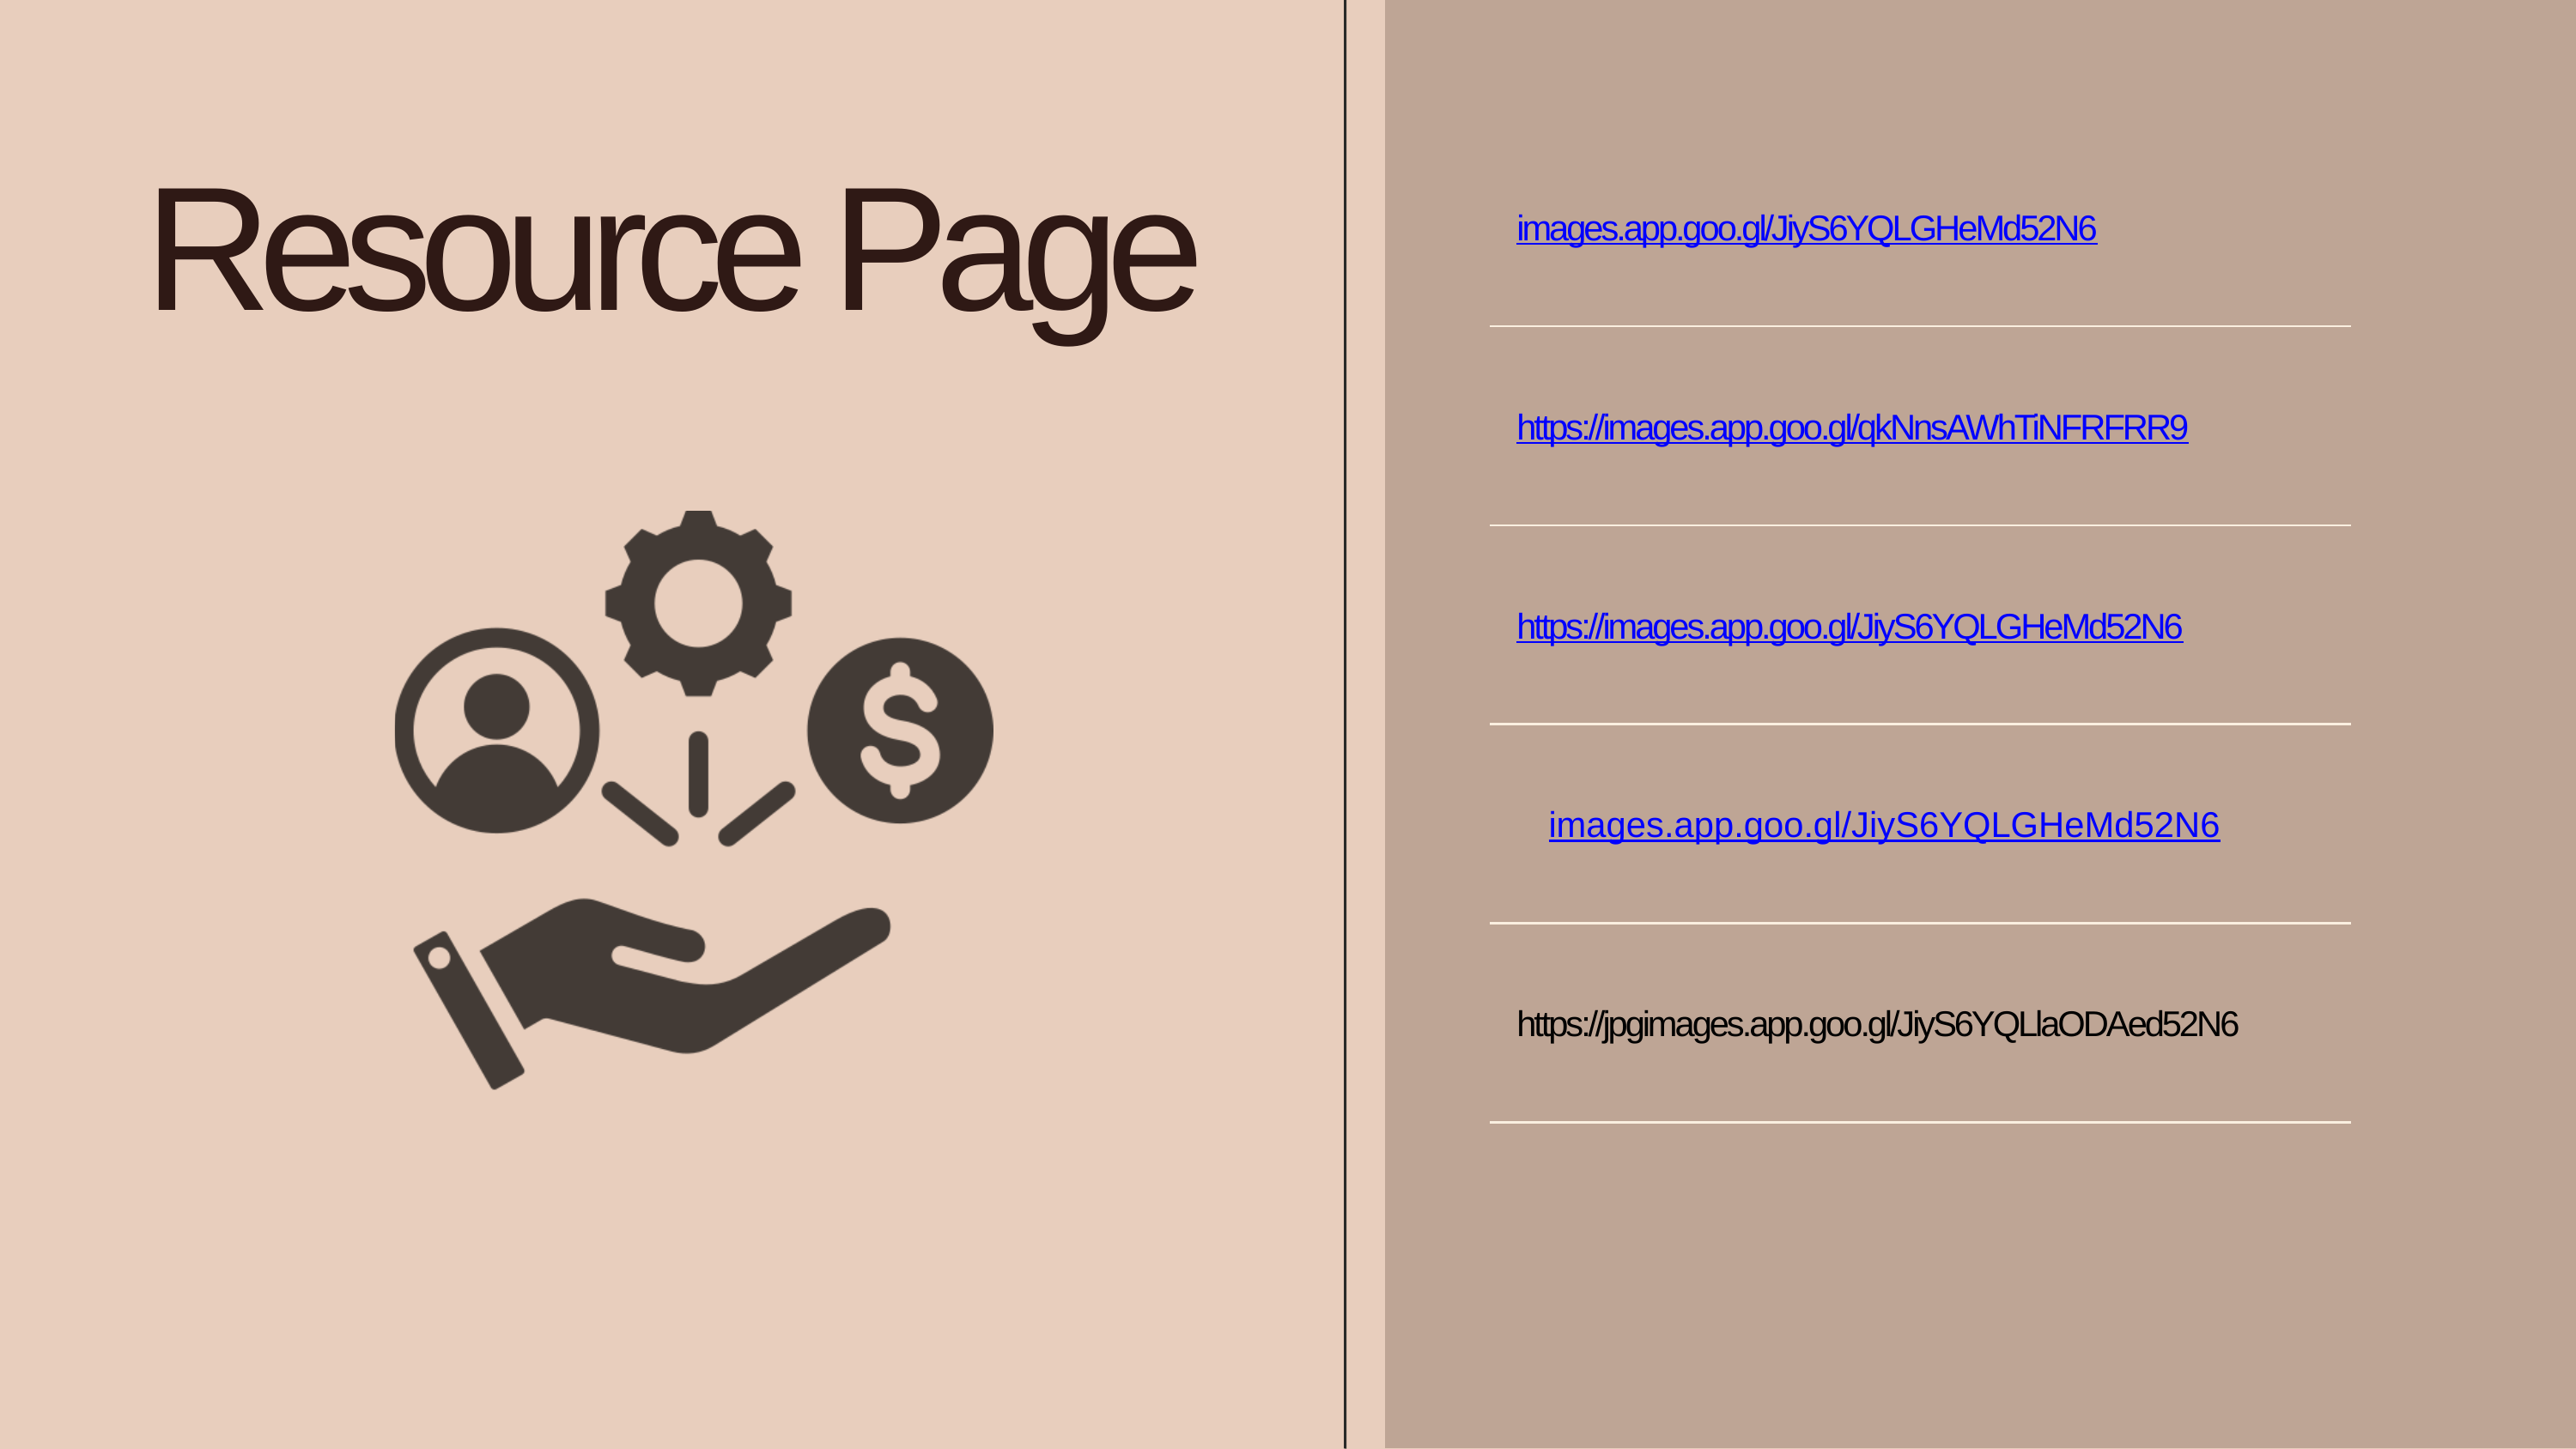

| images.app.goo.gl/JiyS6YQLGHeMd52N6 |
| --- |
| https://images.app.goo.gl/qkNnsAWhTiNFRFRR9 |
| https://images.app.goo.gl/JiyS6YQLGHeMd52N6 |
|  |
| https://jpgimages.app.goo.gl/JiyS6YQLlaODAed52N6 |
Resource Page

images.app.goo.gl/JiyS6YQLGHeMd52N6